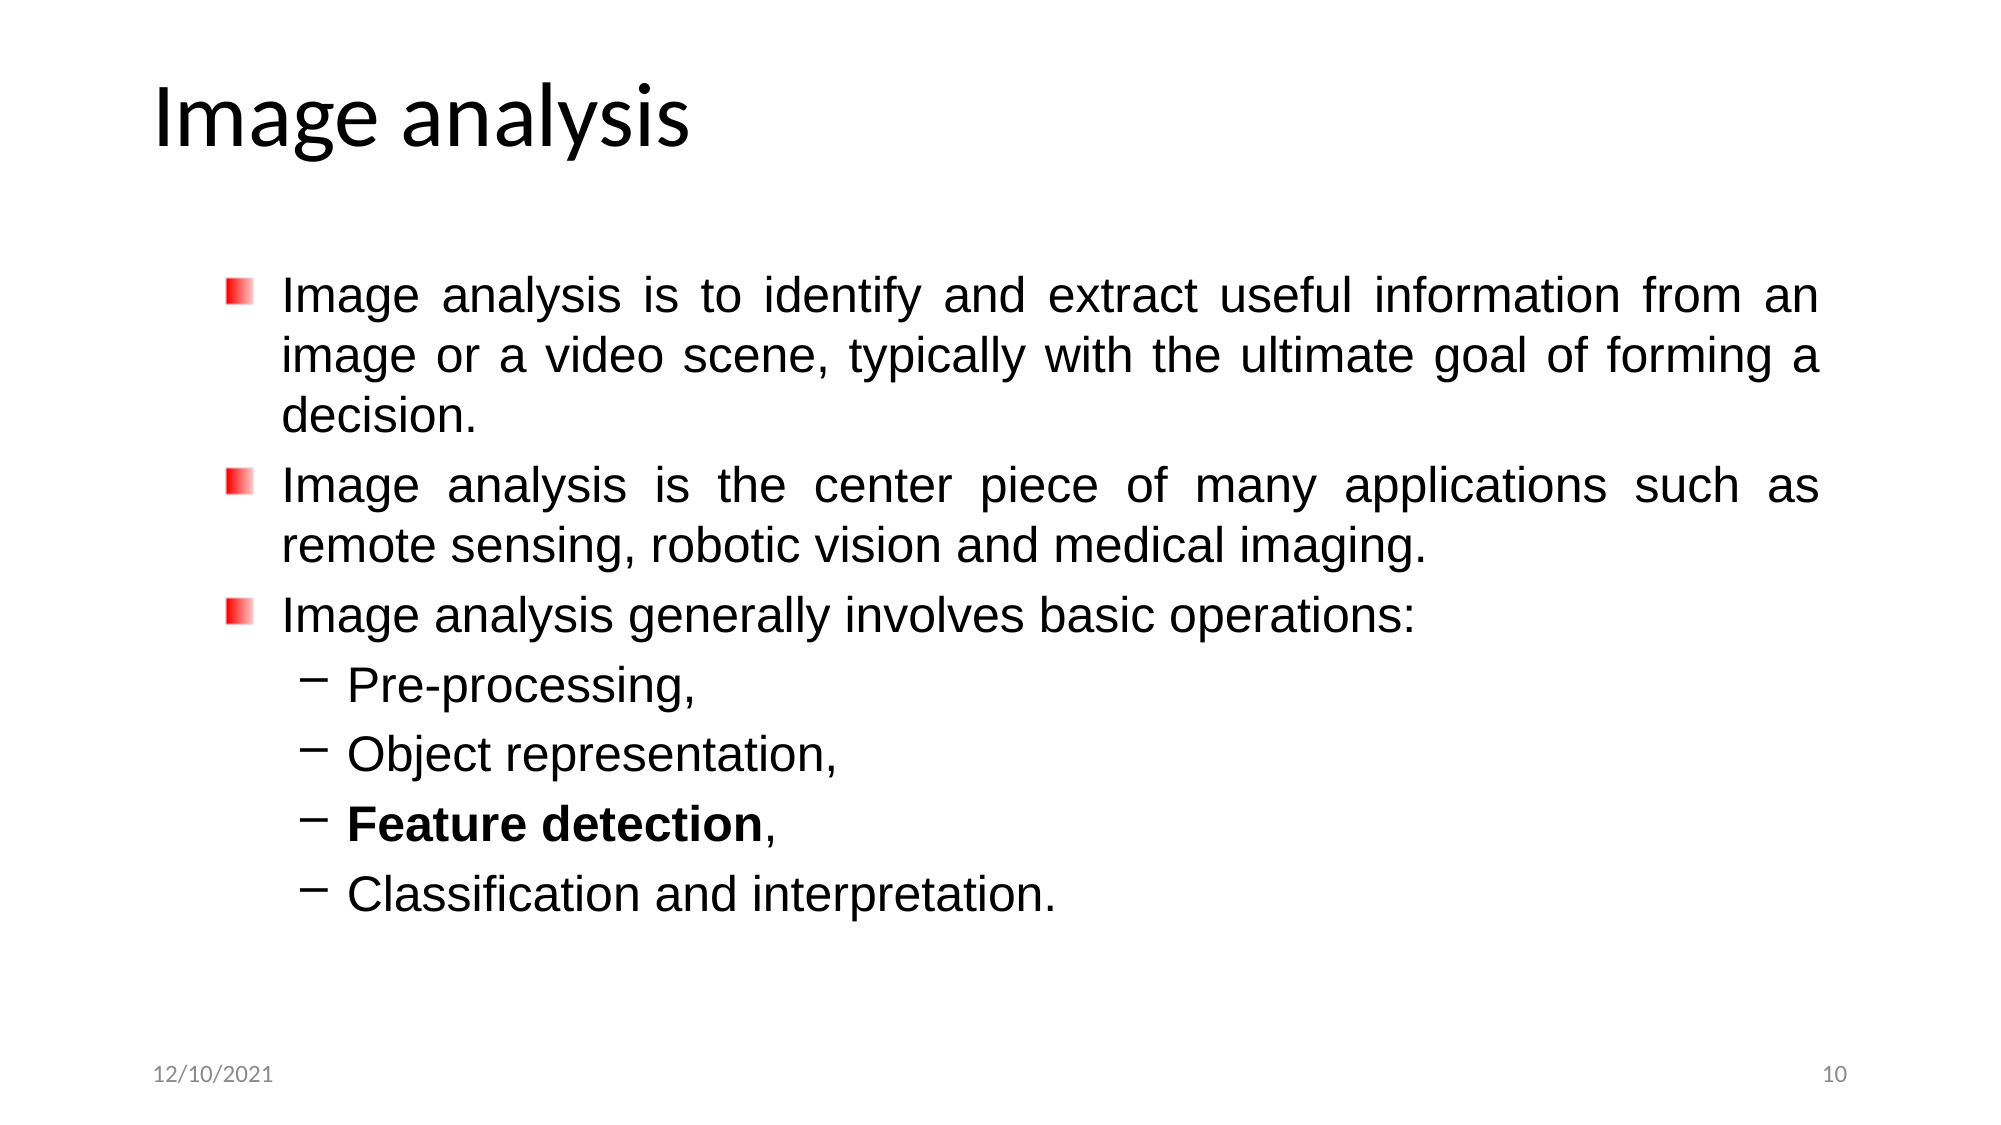

Image analysis
Image analysis is to identify and extract useful information from an image or a video scene, typically with the ultimate goal of forming a decision.
Image analysis is the center piece of many applications such as remote sensing, robotic vision and medical imaging.
Image analysis generally involves basic operations:
Pre-processing,
Object representation,
Feature detection,
Classification and interpretation.
12/10/2021
10